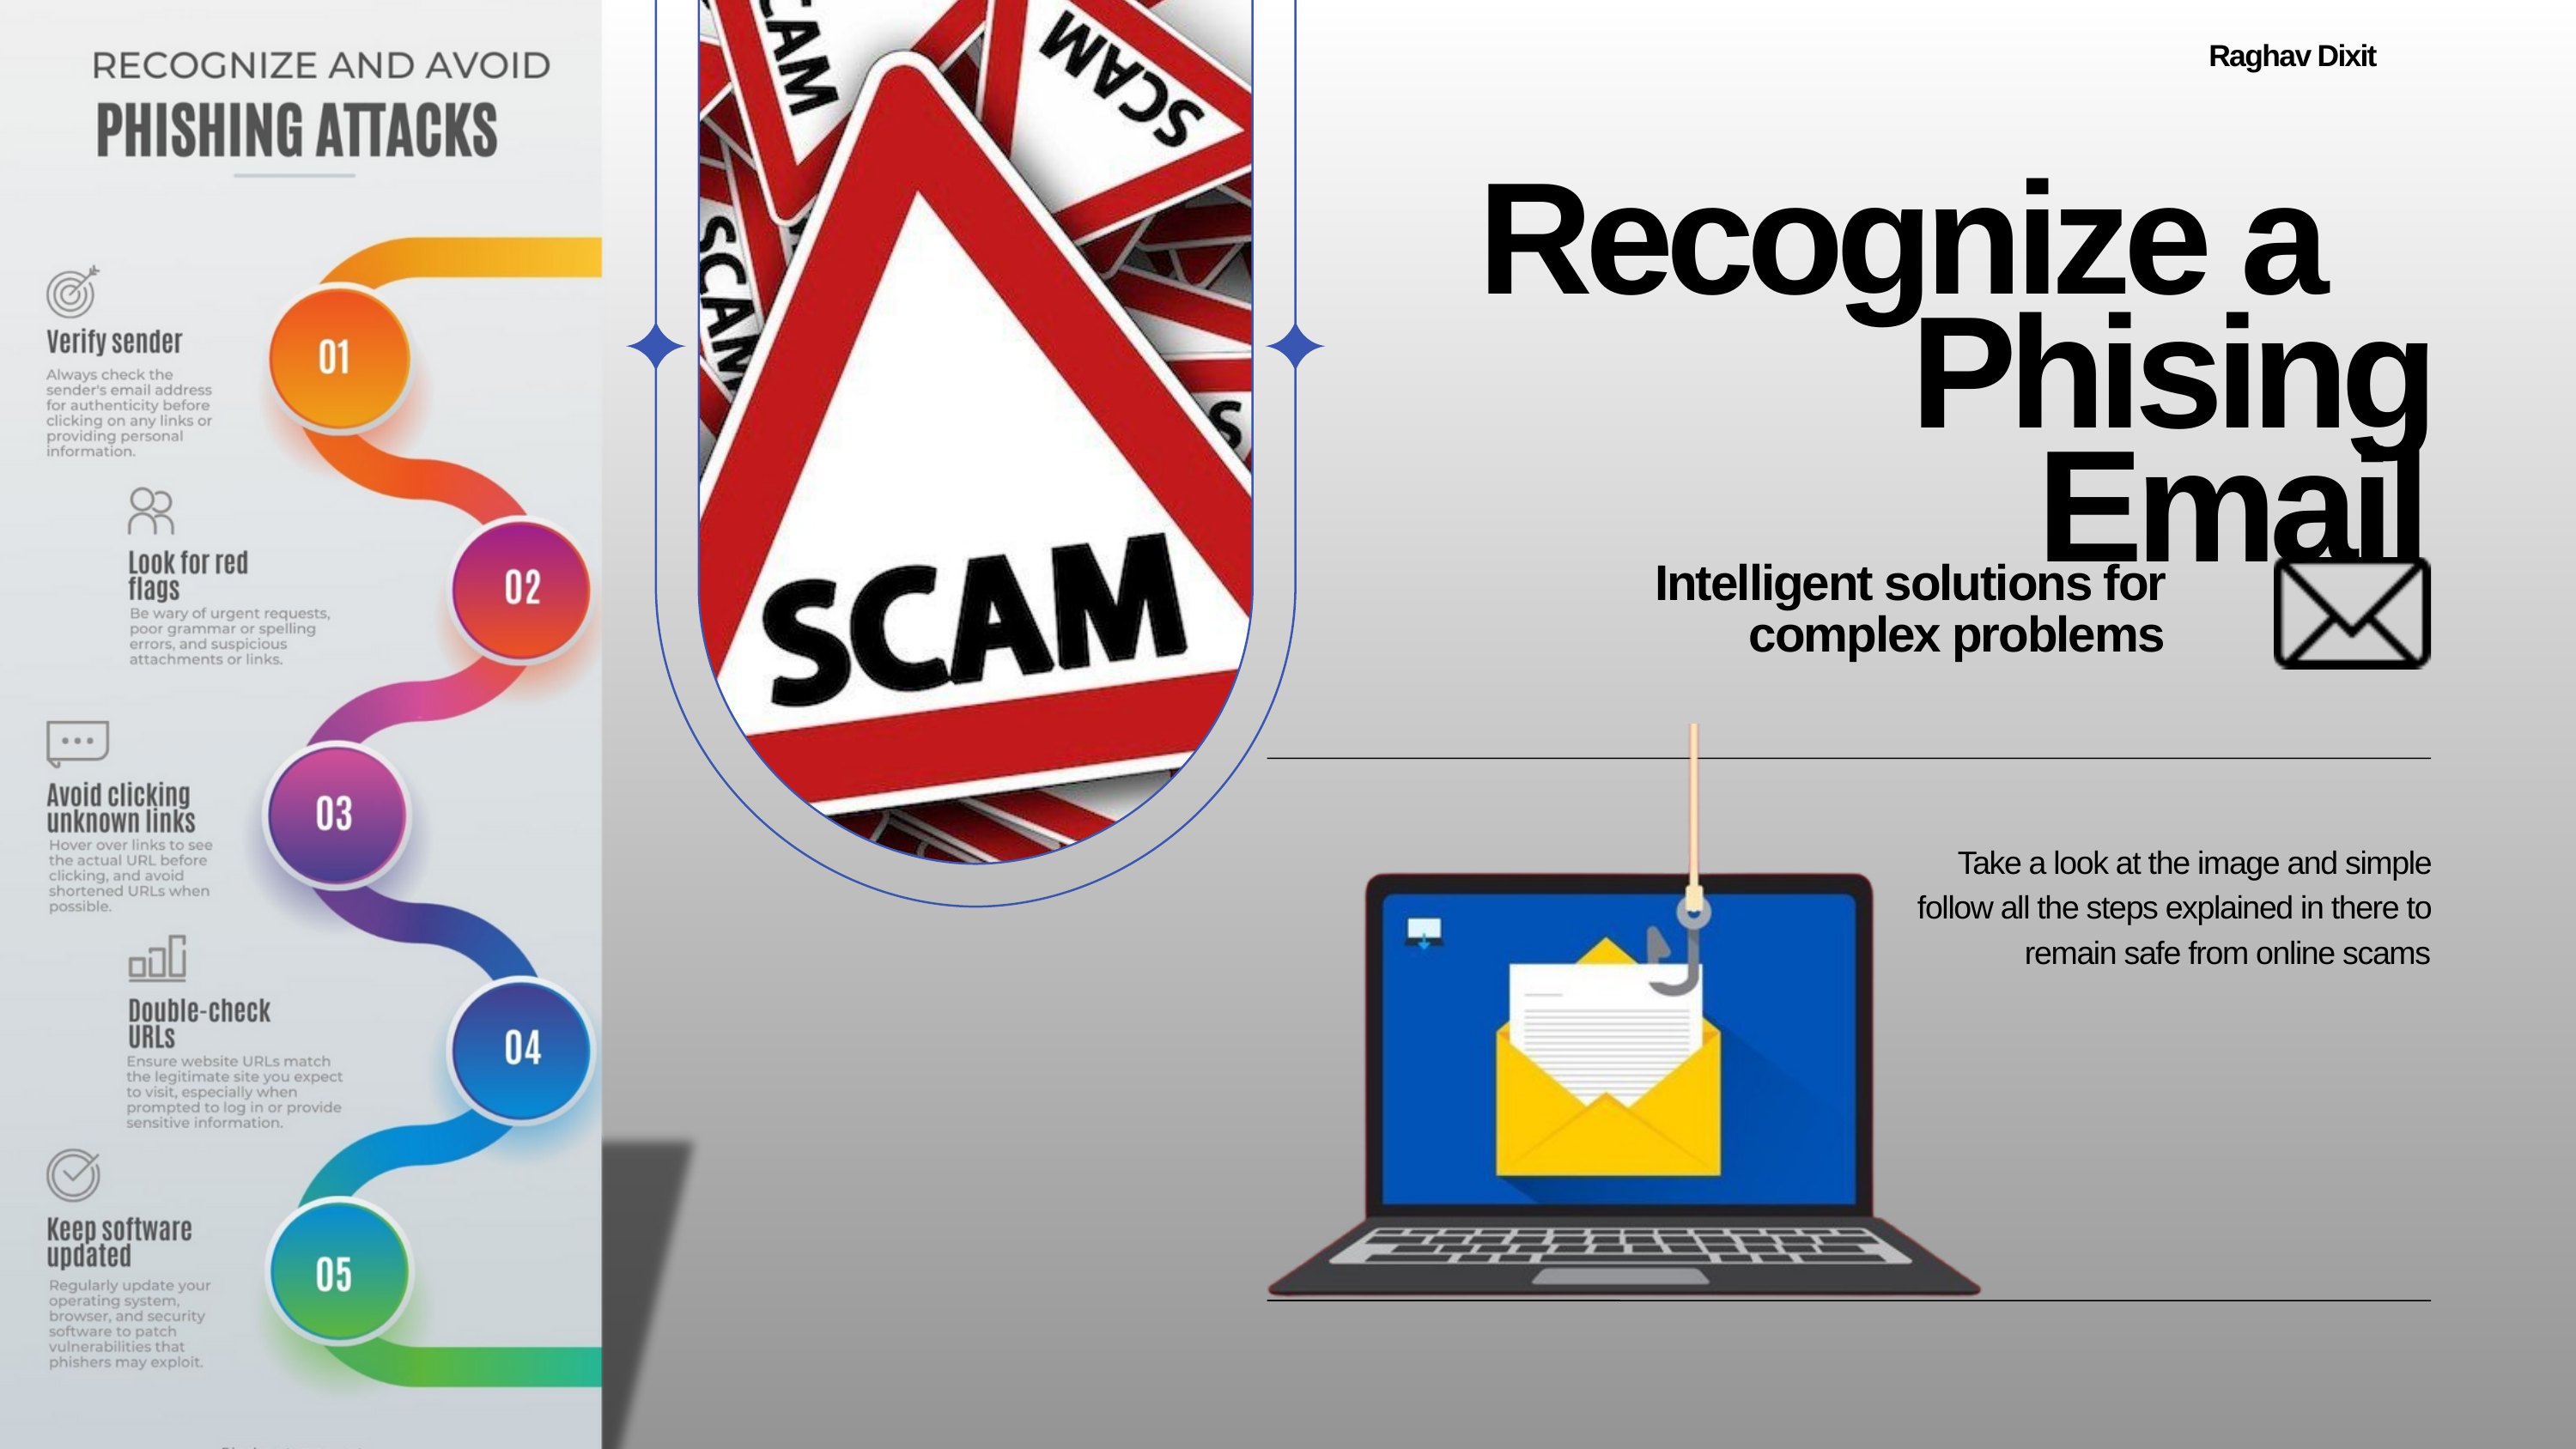

Raghav Dixit
Recognize a       Phising Email

Intelligent solutions for complex problems

Take a look at the image and simple follow all the steps explained in there to remain safe from online scams